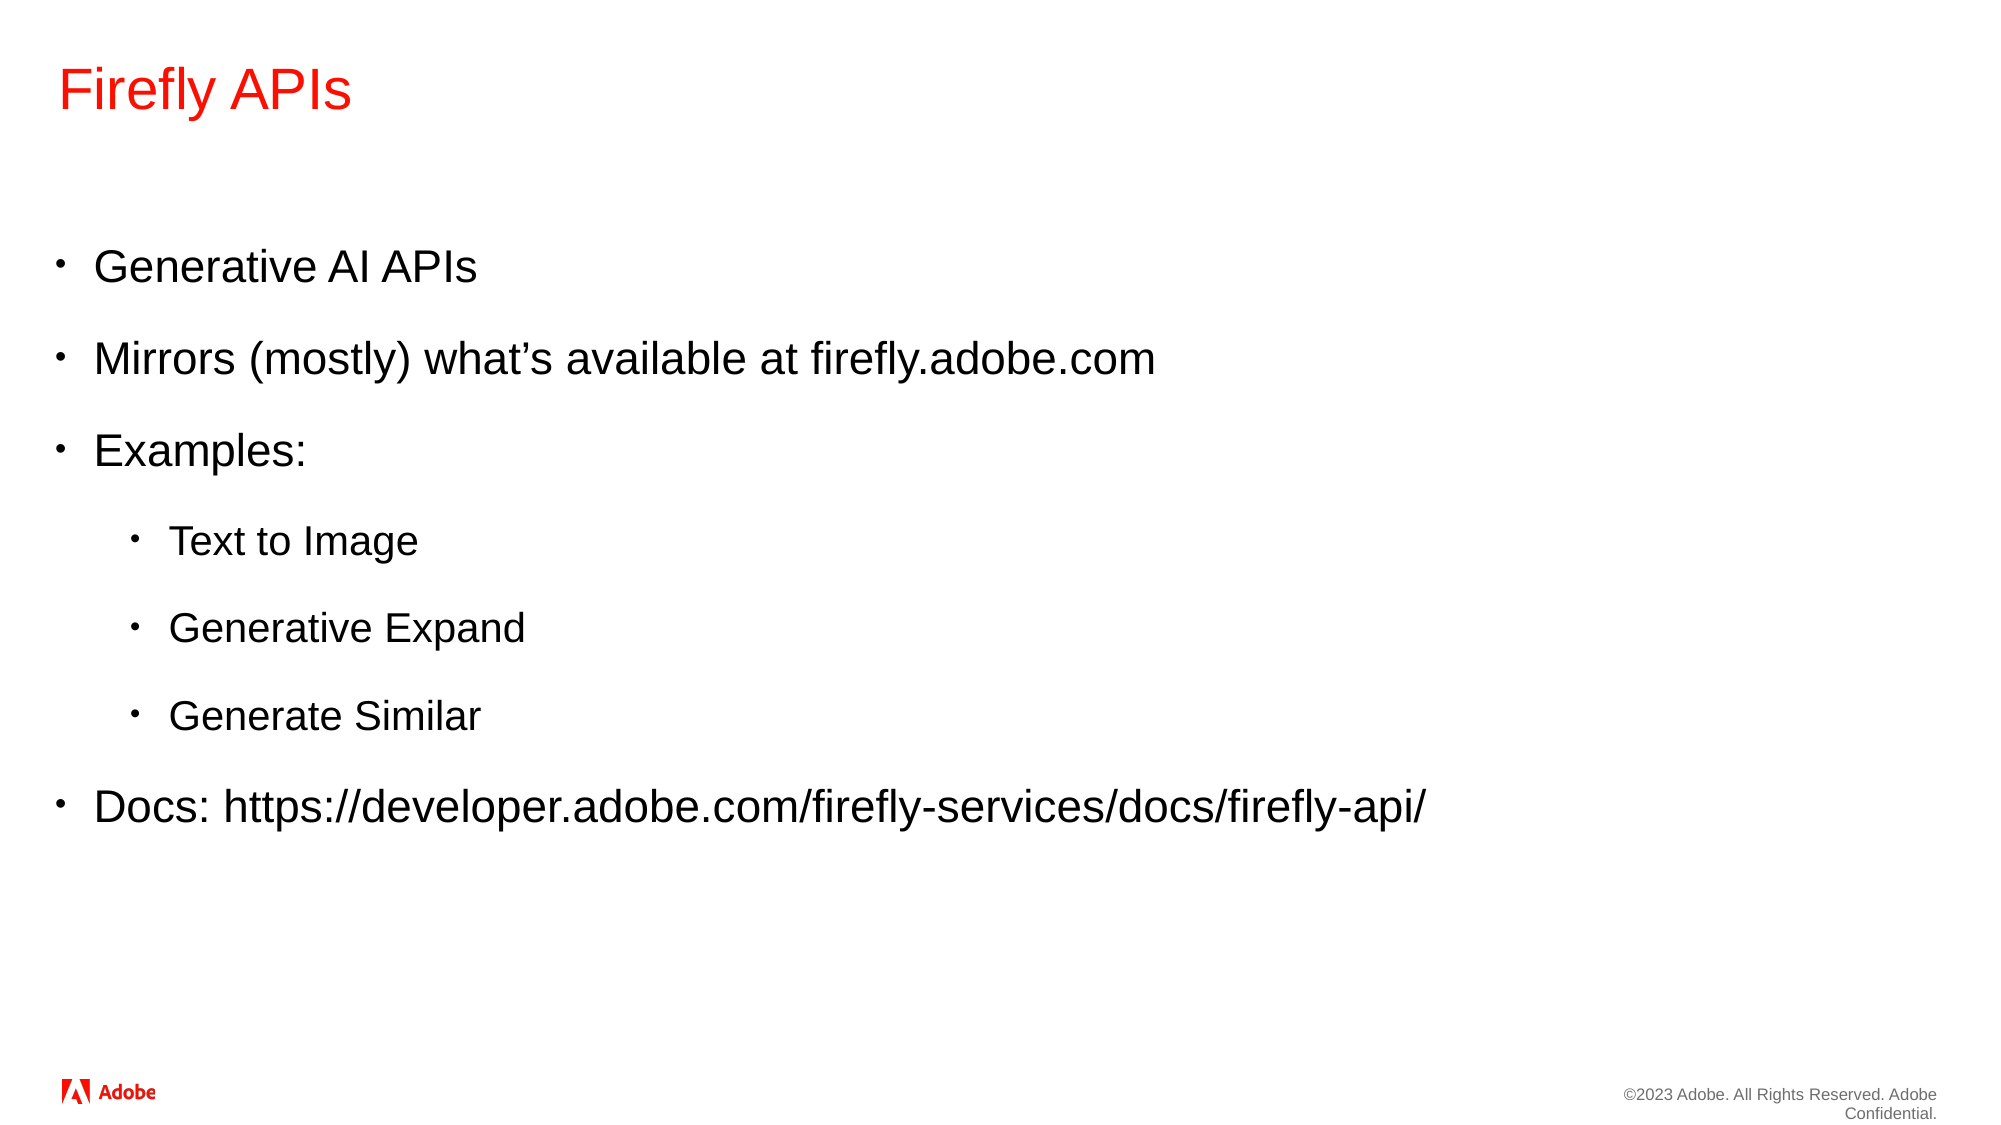

# Firefly APIs
Generative AI APIs
Mirrors (mostly) what’s available at firefly.adobe.com
Examples:
Text to Image
Generative Expand
Generate Similar
Docs: https://developer.adobe.com/firefly-services/docs/firefly-api/